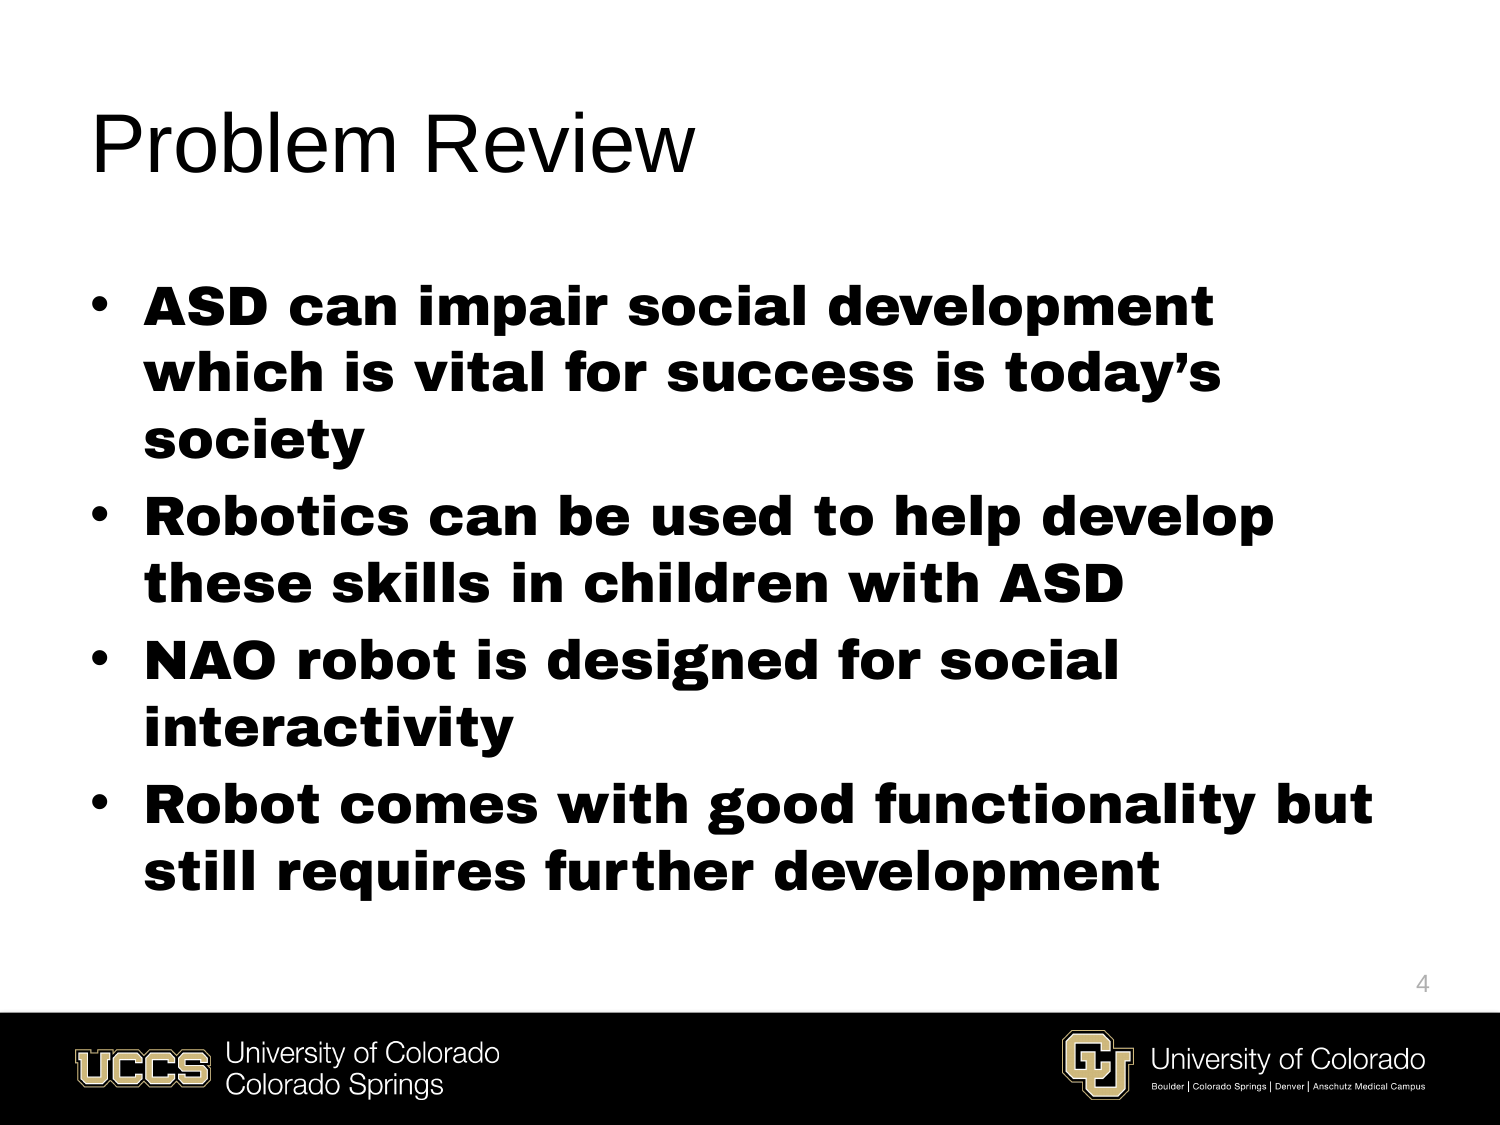

# Problem Review
ASD can impair social development which is vital for success is today’s society
Robotics can be used to help develop these skills in children with ASD
NAO robot is designed for social interactivity
Robot comes with good functionality but still requires further development
4